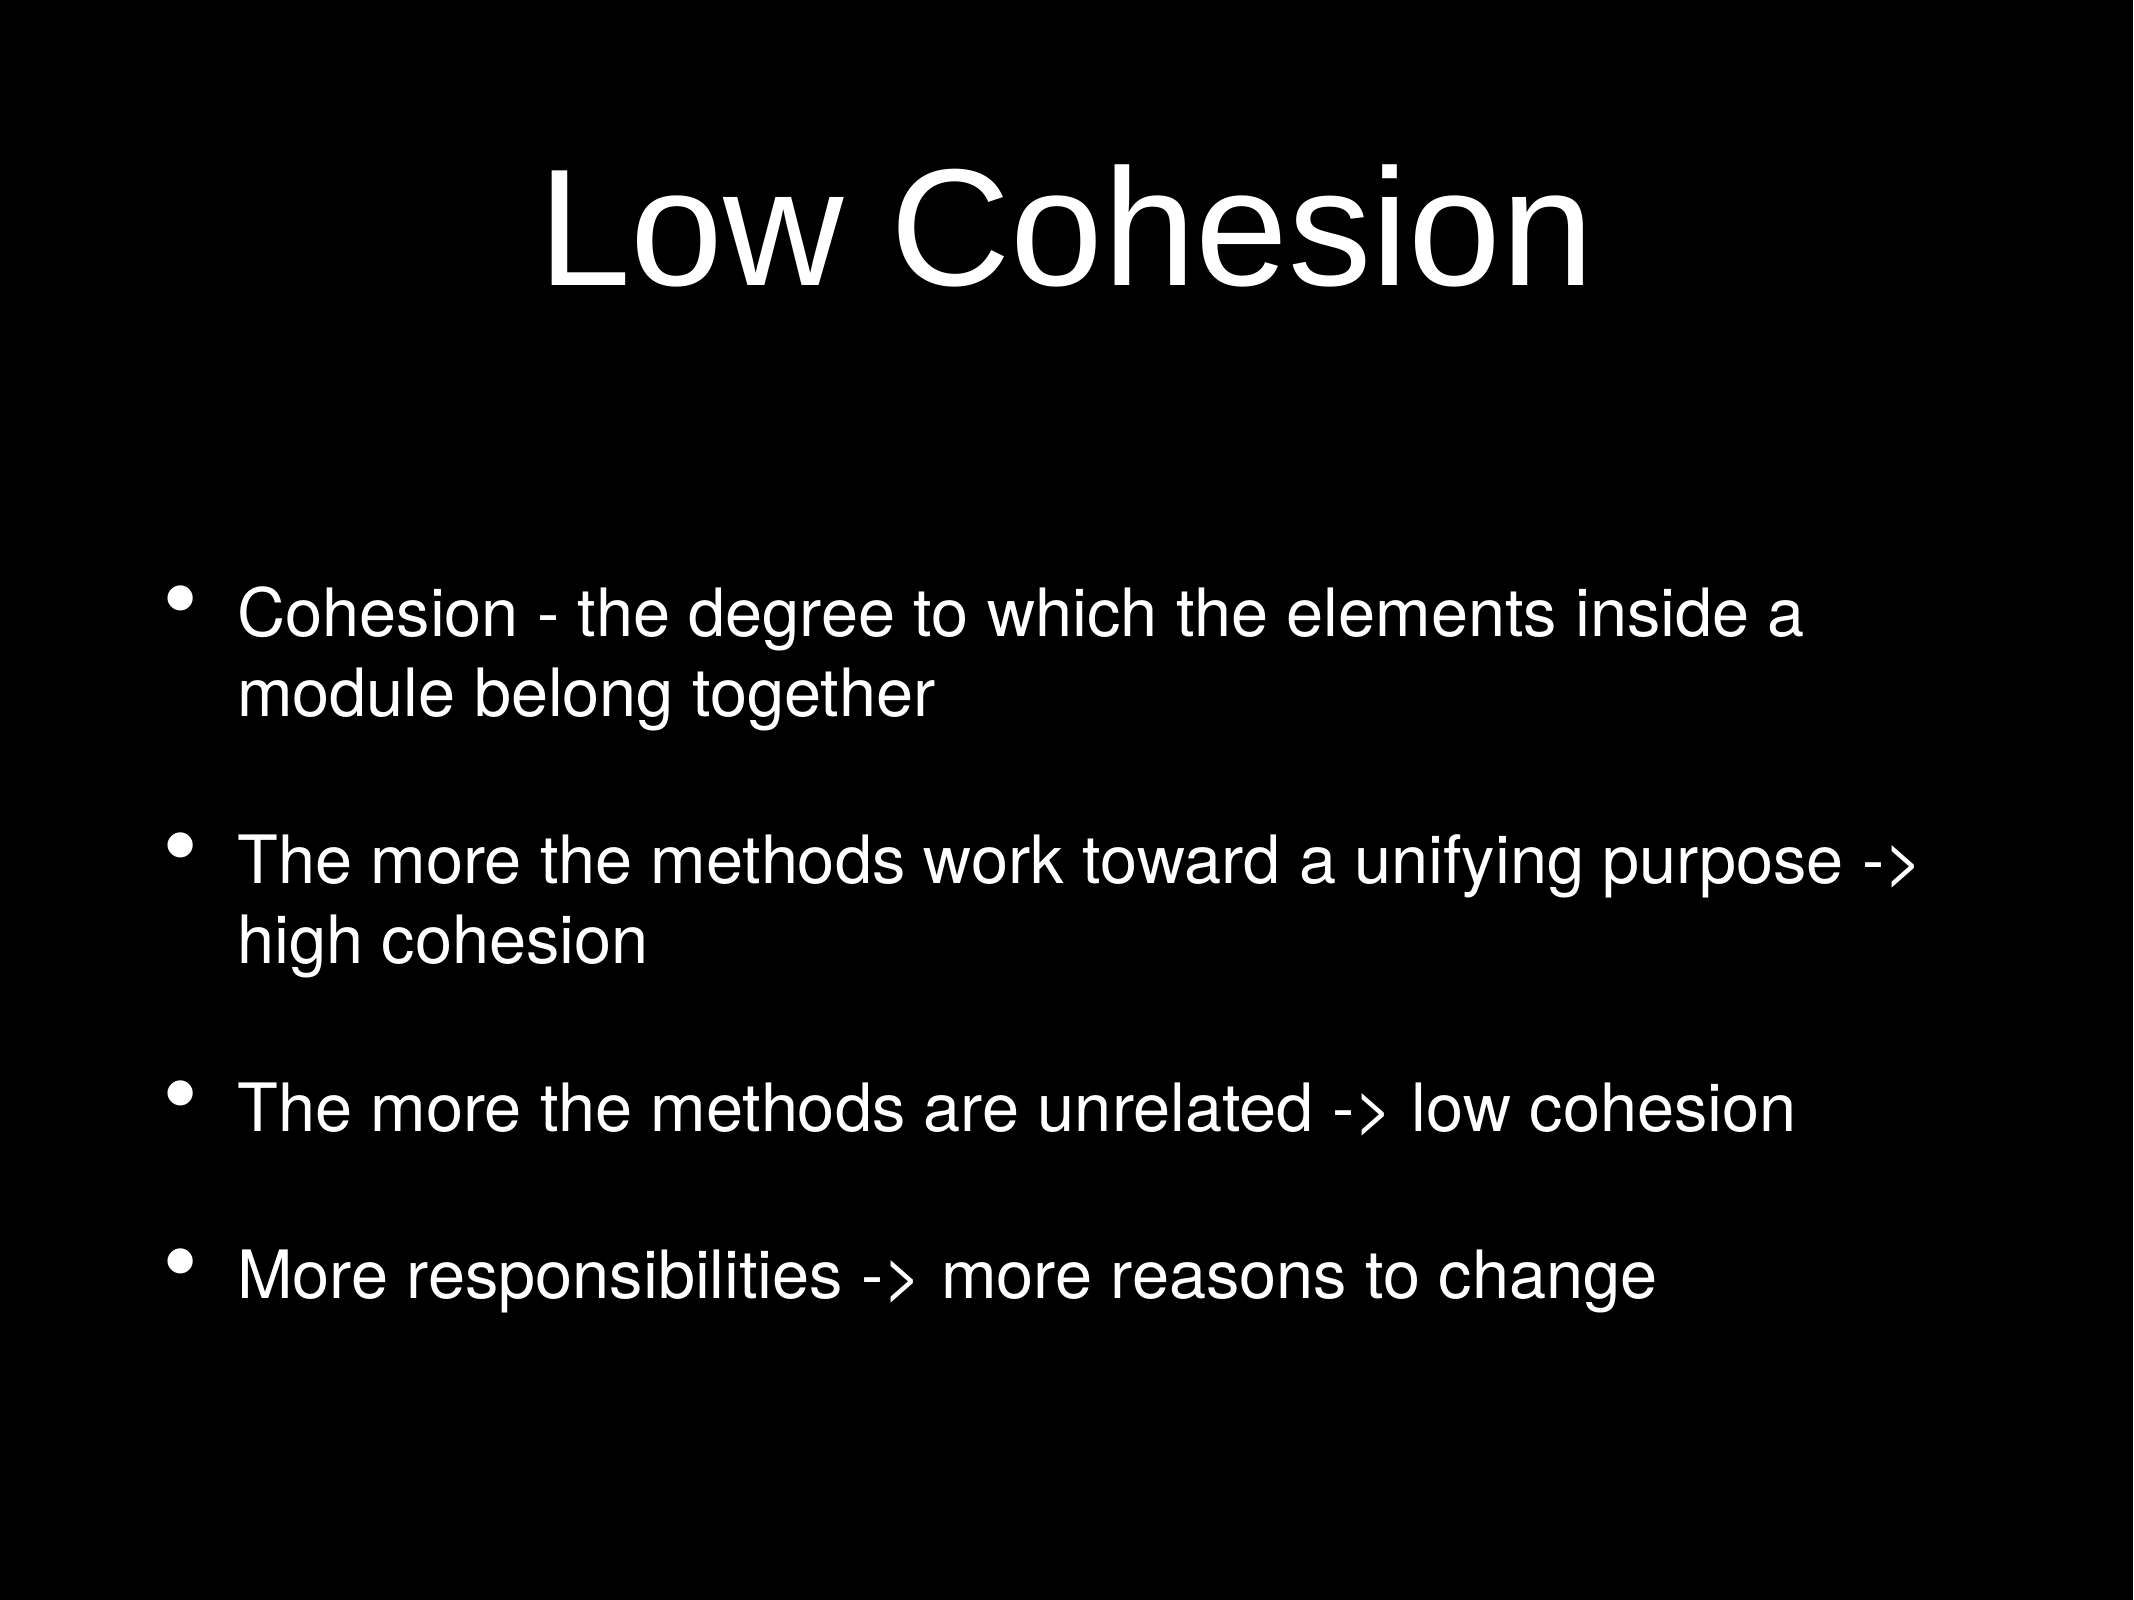

# Low Cohesion
Cohesion - the degree to which the elements inside a module belong together
The more the methods work toward a unifying purpose -> high cohesion
The more the methods are unrelated -> low cohesion
More responsibilities -> more reasons to change